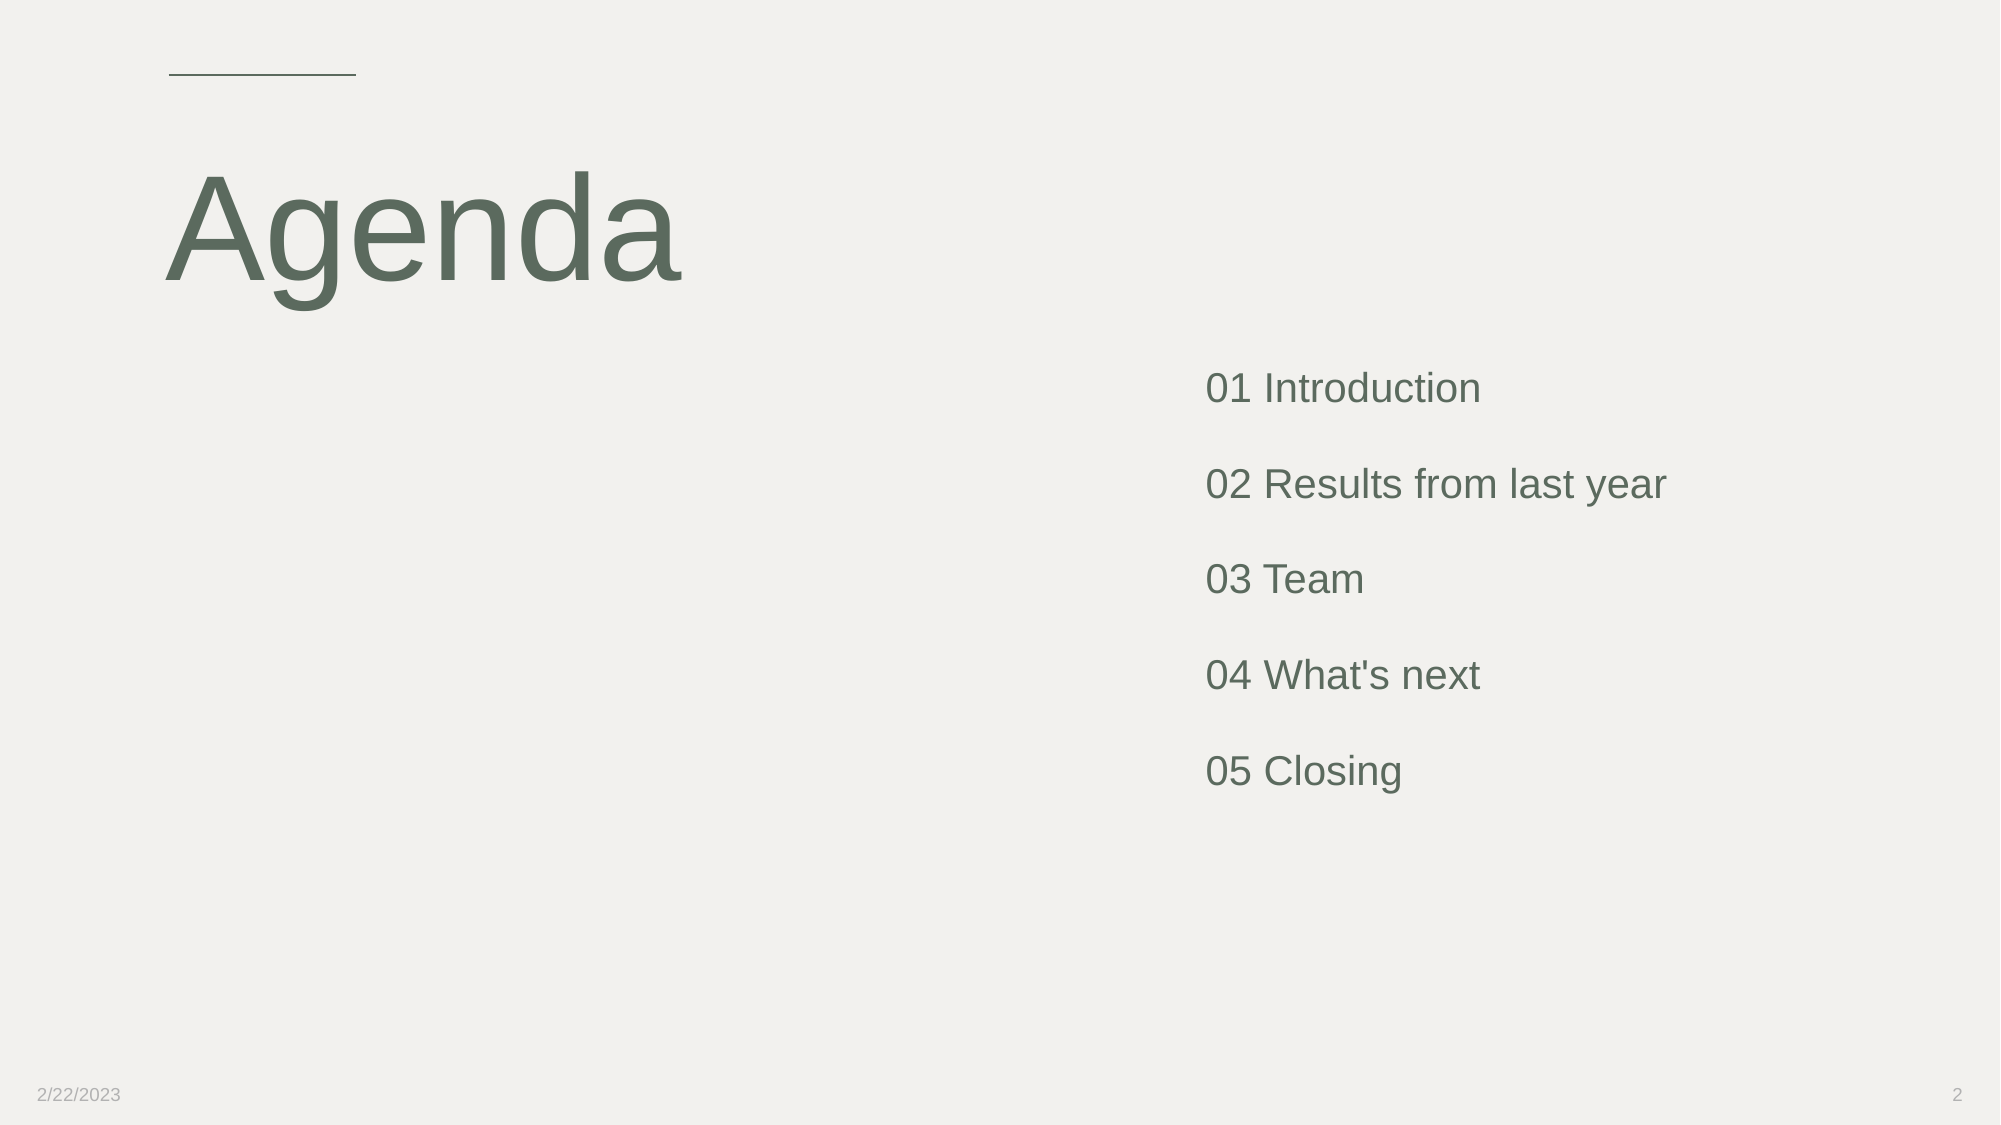

# Agenda
01 Introduction
02 Results from last year
03 Team
04 What's next
05 Closing

2/22/2023
2